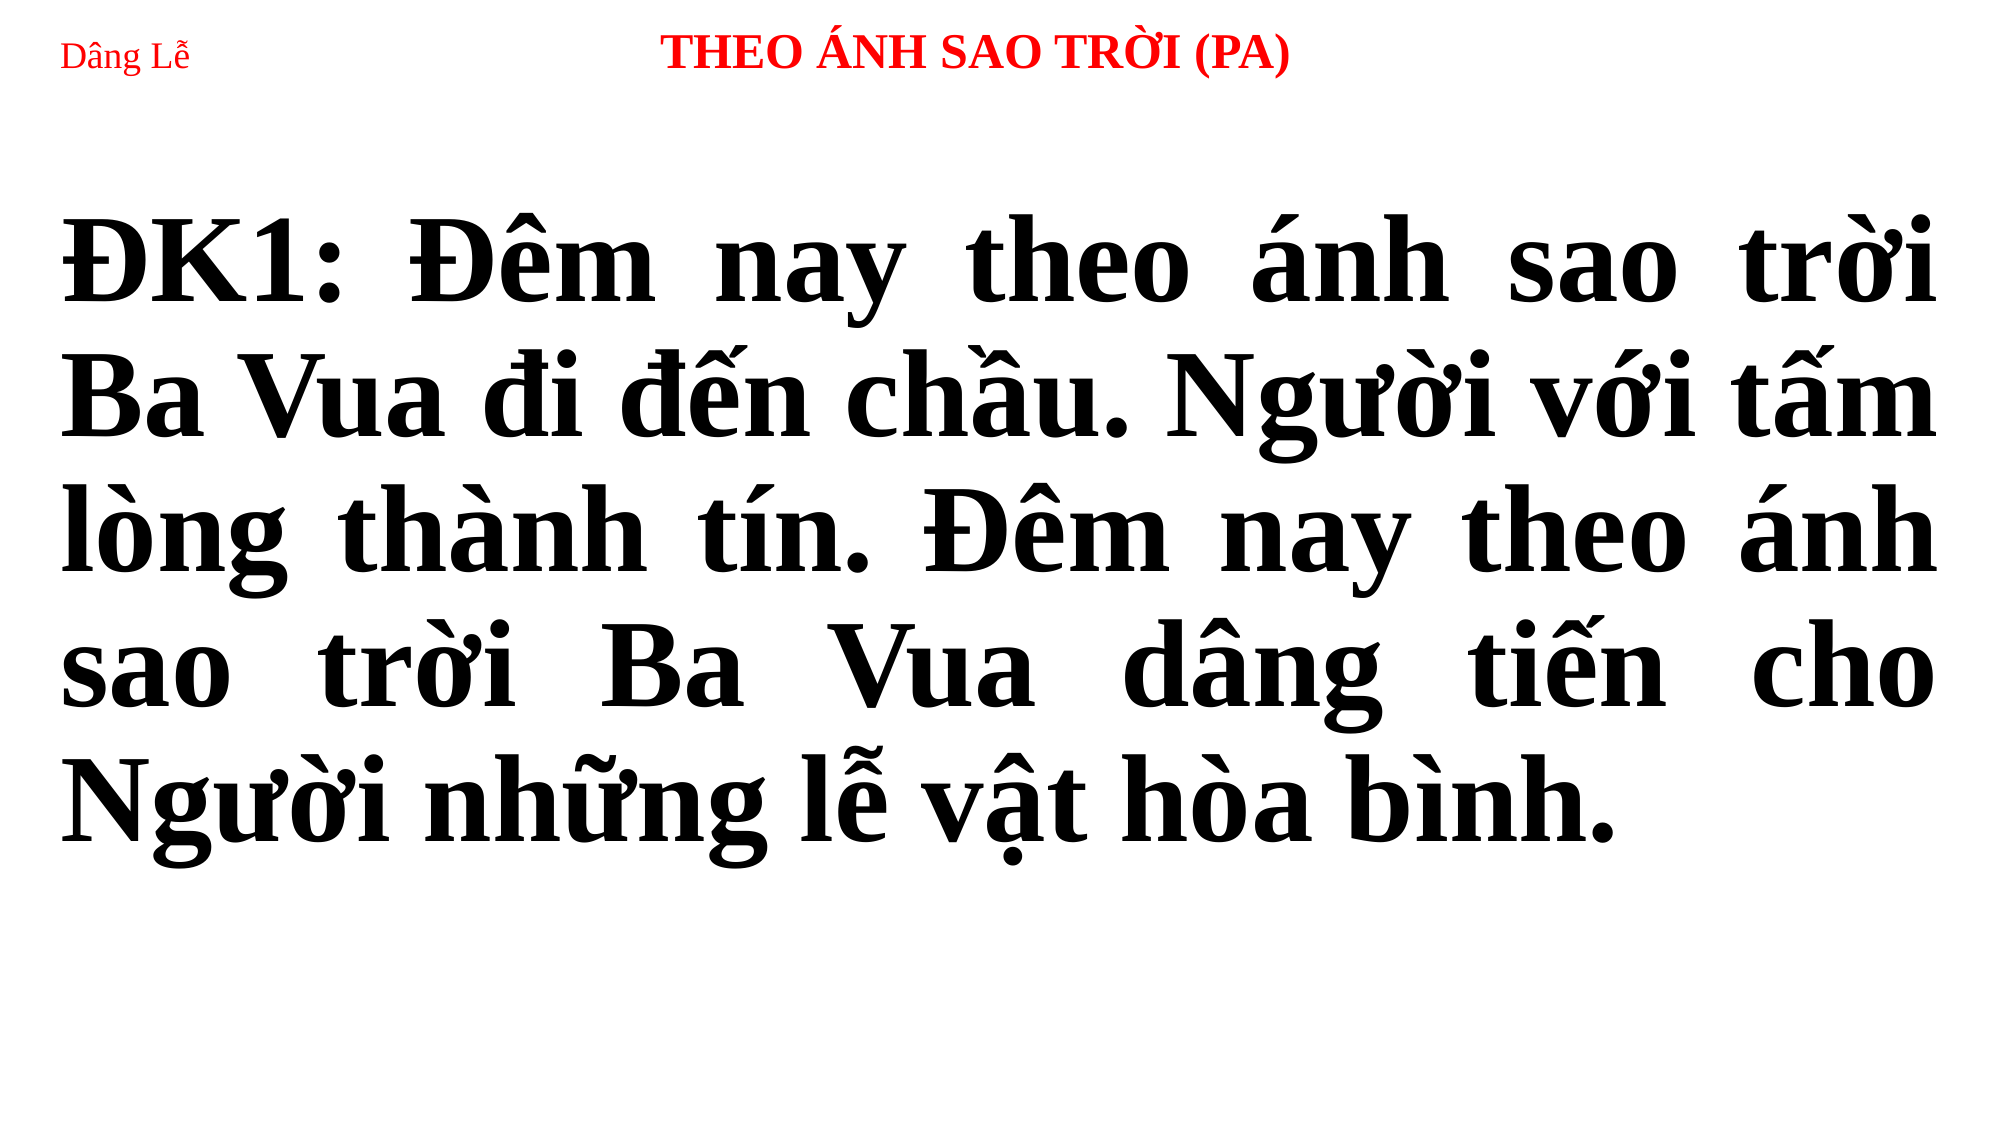

# Dâng Lễ                                    	THEO ÁNH SAO TRỜI (PA)
ĐK1: Đêm nay theo ánh sao trời Ba Vua đi đến chầu. Người với tấm lòng thành tín. Đêm nay theo ánh sao trời Ba Vua dâng tiến cho Người những lễ vật hòa bình.